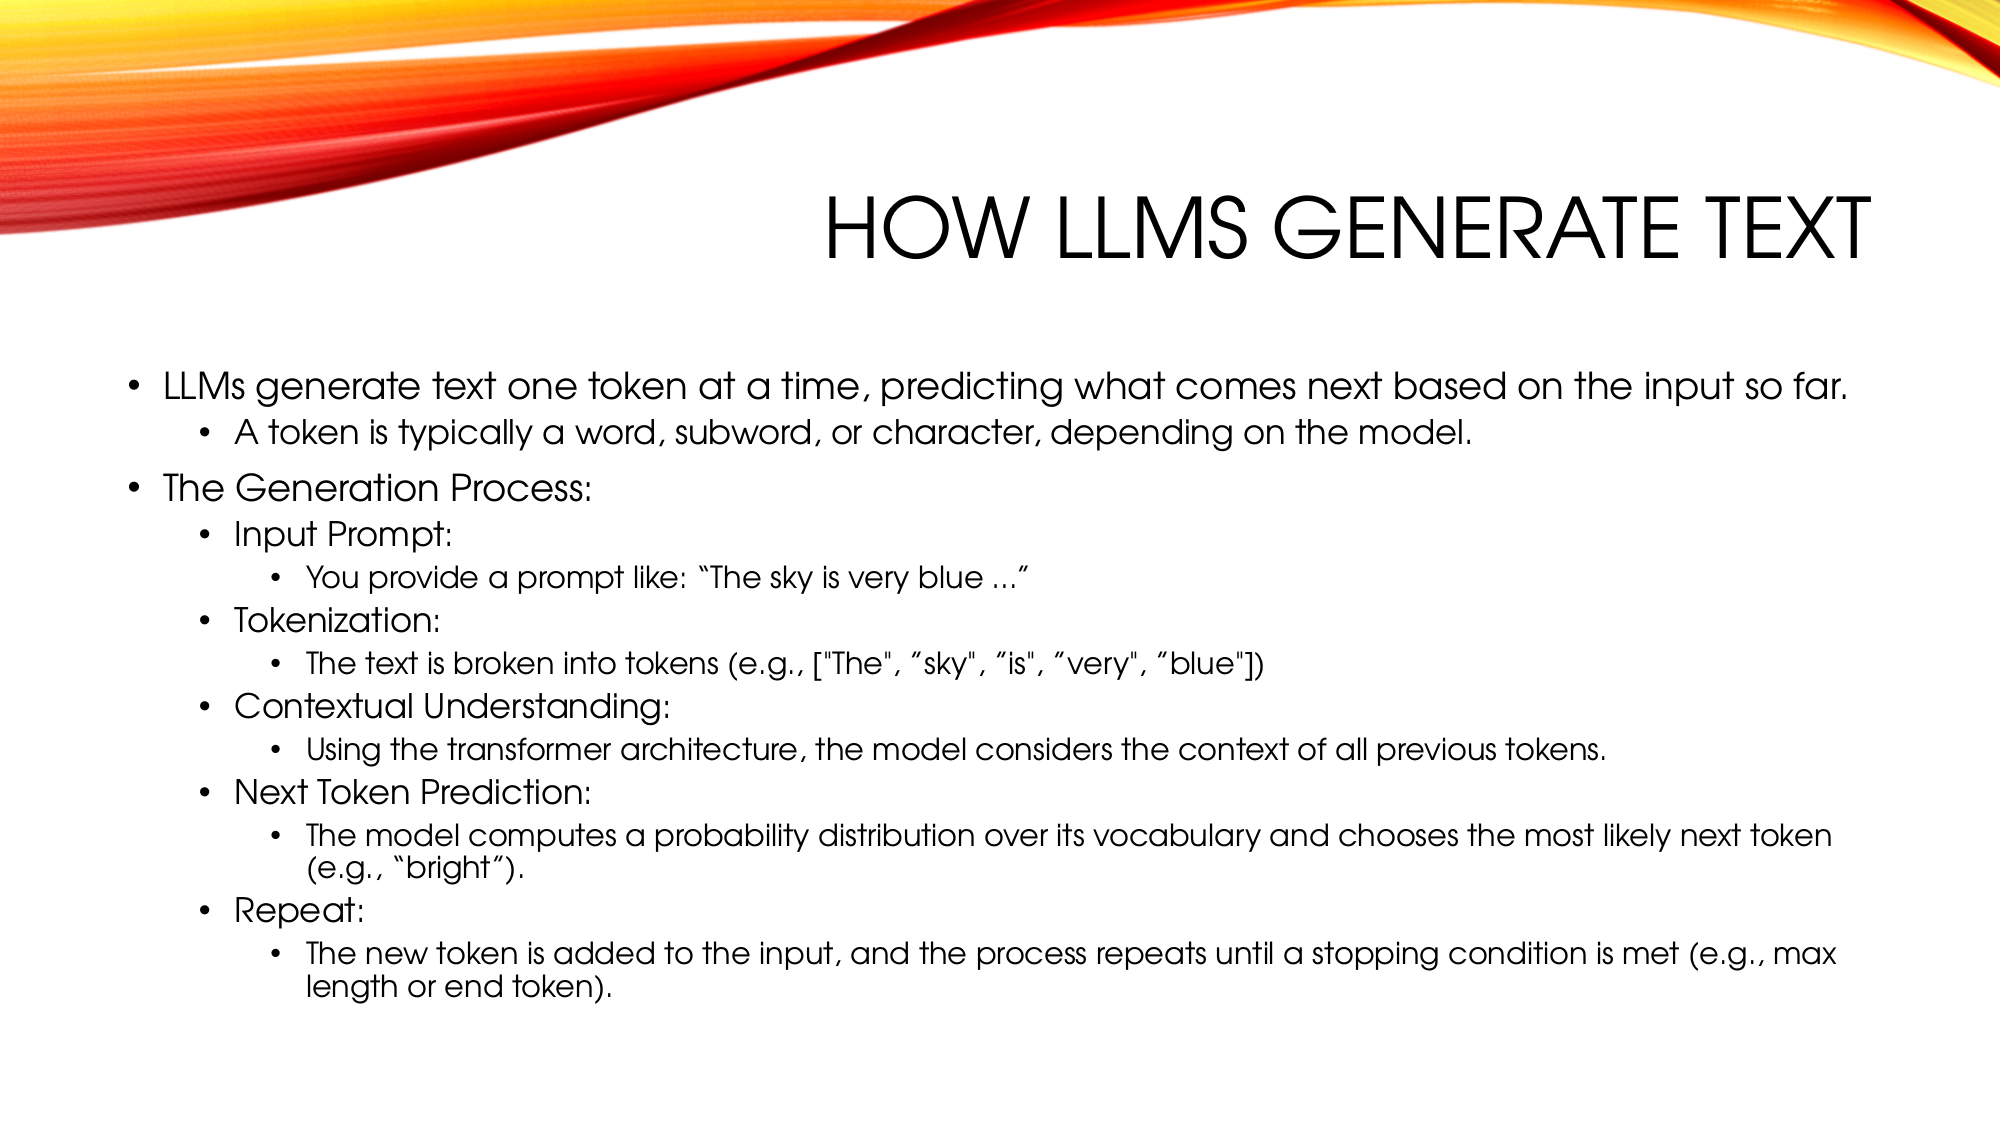

# How LLMs Generate Text
LLMs generate text one token at a time, predicting what comes next based on the input so far.
A token is typically a word, subword, or character, depending on the model.
The Generation Process:
Input Prompt:
You provide a prompt like: “The sky is very blue …”
Tokenization:
The text is broken into tokens (e.g., ["The", ”sky", ”is", ”very", ”blue"])
Contextual Understanding:
Using the transformer architecture, the model considers the context of all previous tokens.
Next Token Prediction:
The model computes a probability distribution over its vocabulary and chooses the most likely next token (e.g., “bright”).
Repeat:
The new token is added to the input, and the process repeats until a stopping condition is met (e.g., max length or end token).